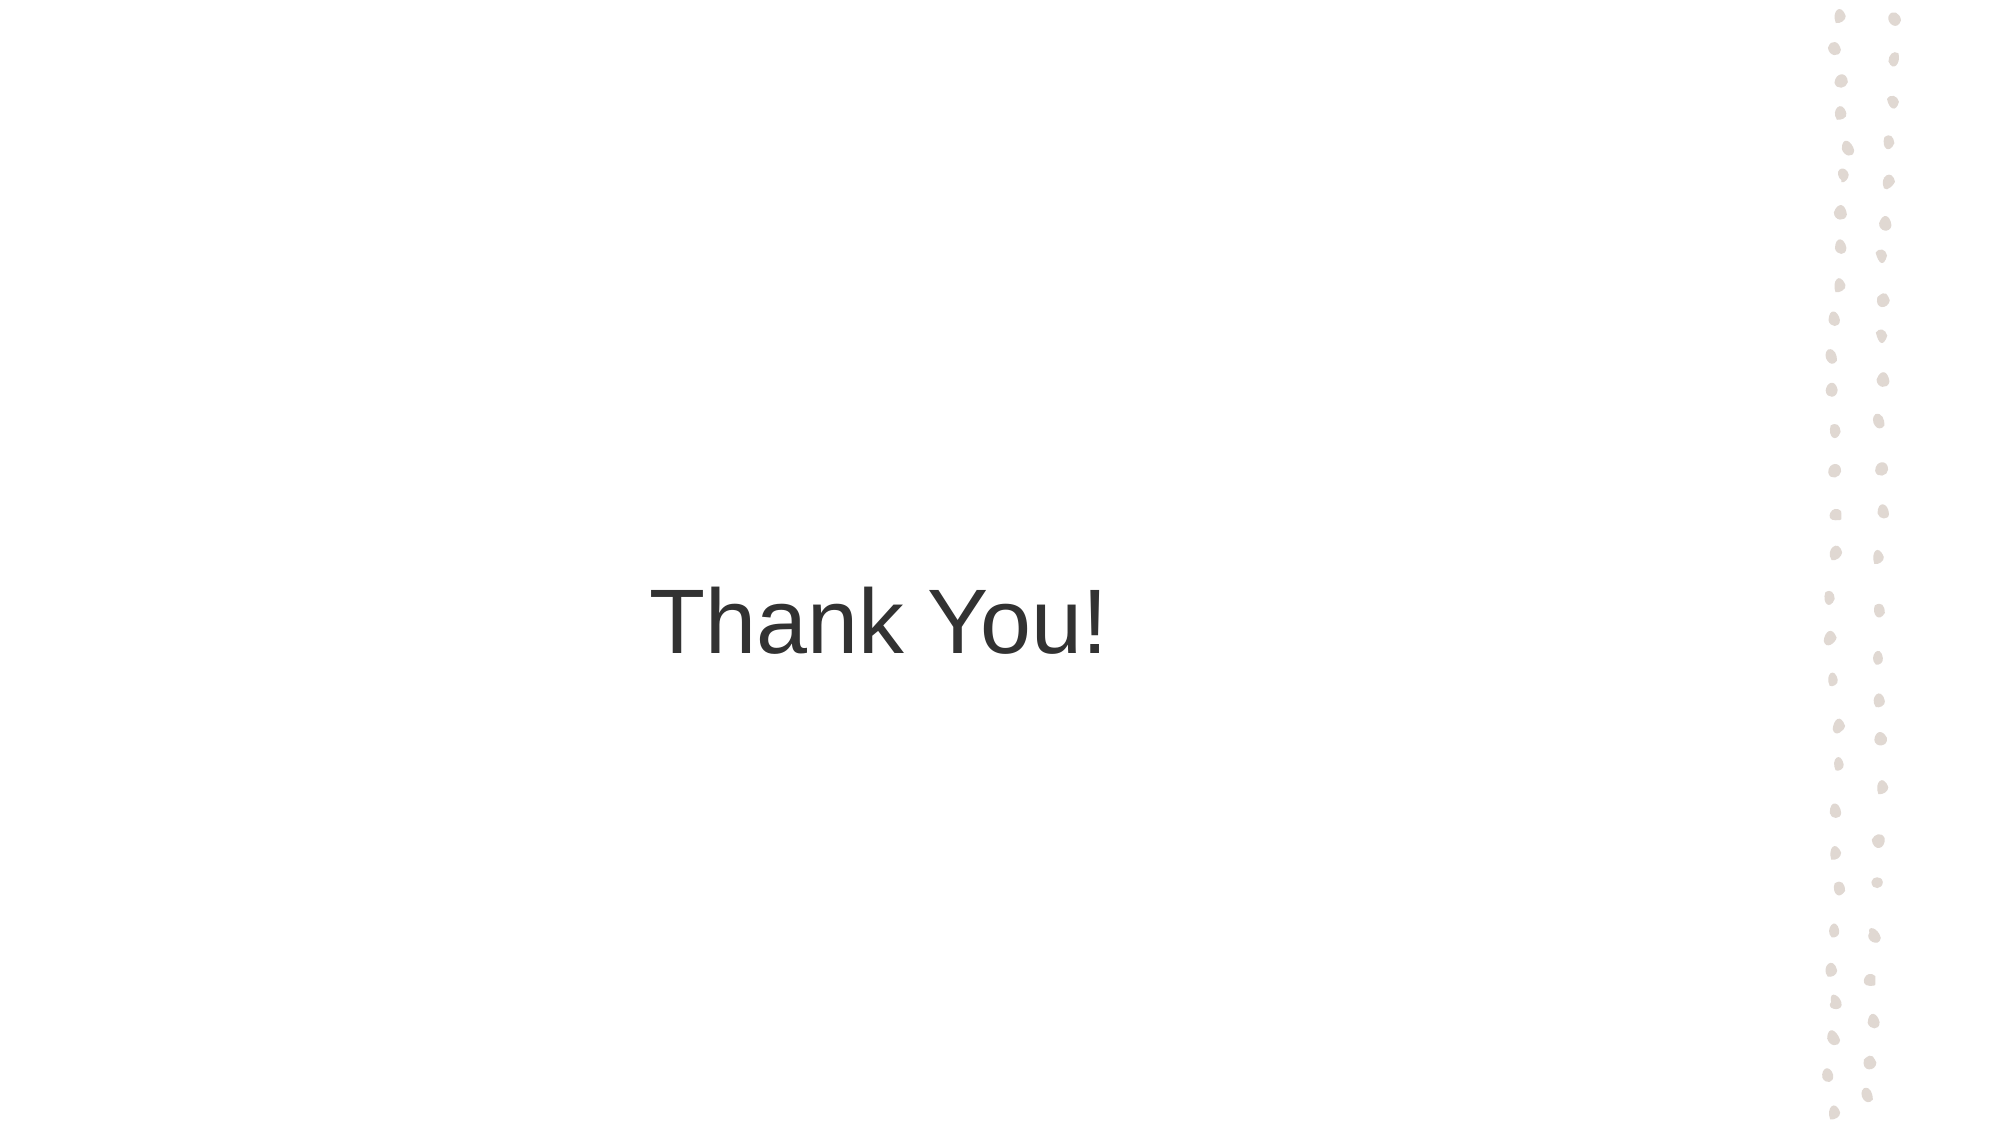

#

                  Thank You!